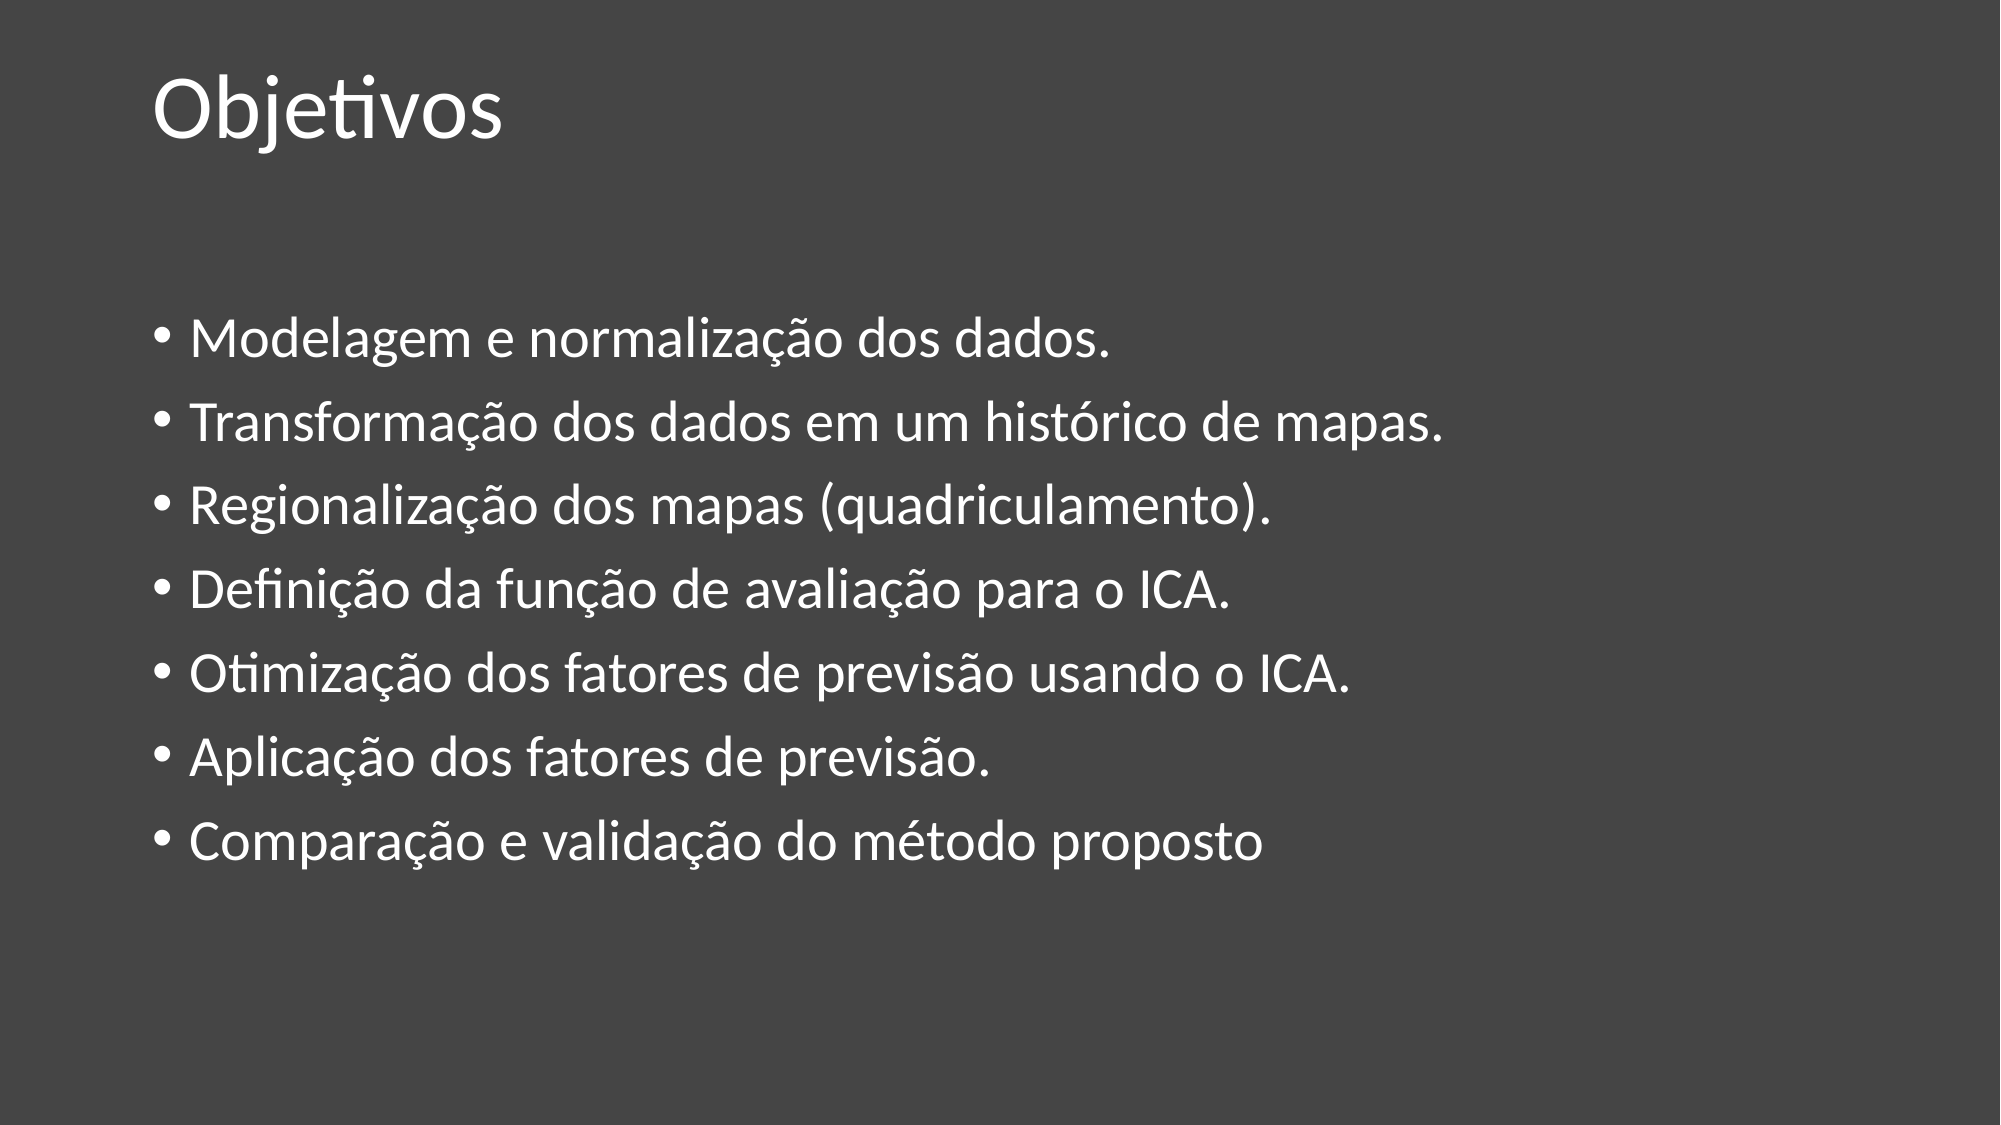

# Objetivos
Modelagem e normalização dos dados.
Transformação dos dados em um histórico de mapas.
Regionalização dos mapas (quadriculamento).
Definição da função de avaliação para o ICA.
Otimização dos fatores de previsão usando o ICA.
Aplicação dos fatores de previsão.
Comparação e validação do método proposto